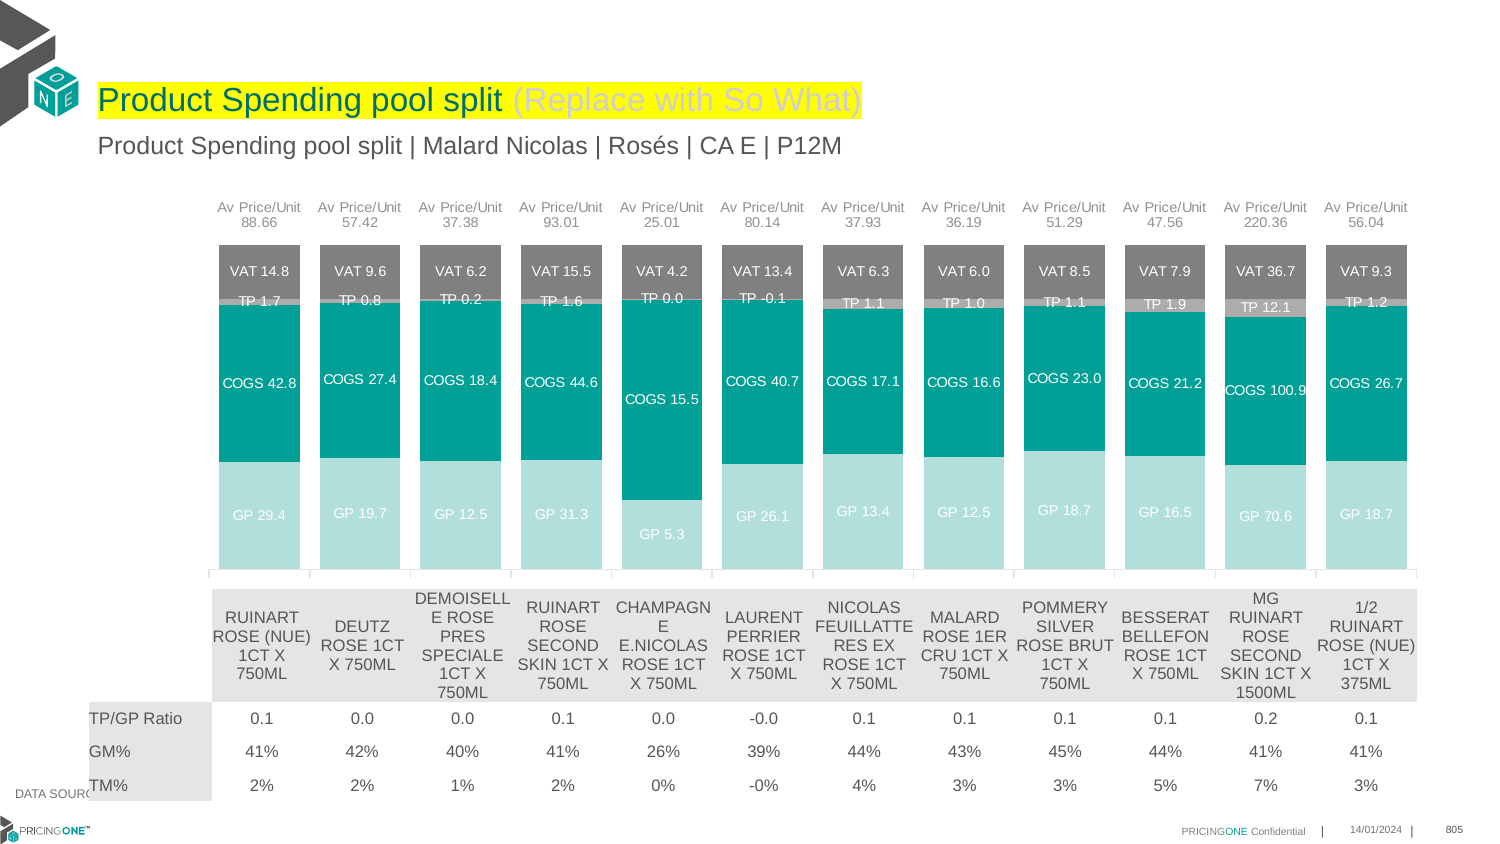

# Product Spending pool split (Replace with So What)
Product Spending pool split | Malard Nicolas | Rosés | CA E | P12M

### Chart

| Category | GP | COGS | TP | VAT |
|---|---|---|---|---|
| Av Price/Unit 88.66 | 29.35817536121673 | 42.80144053231939 | 1.7206122433459967 | 14.776045627376426 |
| Av Price/Unit 57.42 | 19.743019305019303 | 27.35395382239382 | 0.7518042213642033 | 9.56975546975547 |
| Av Price/Unit 37.38 | 12.506571258907362 | 18.442910688836108 | 0.20352676167854966 | 6.230601741884399 |
| Av Price/Unit 93.01 | 31.28706469622331 | 44.64995336617405 | 1.5753645320197052 | 15.50246305418718 |
| Av Price/Unit 25.01 | 5.34433227315248 | 15.488967726847521 | 0.005490146554411268 | 4.167758029310881 |
| Av Price/Unit 80.14 | 26.13772523659306 | 40.741503470031546 | -0.09421614090432229 | 13.356992639327029 |
| Av Price/Unit 37.93 | 13.422370944558523 | 17.052268583162217 | 1.1355589664613284 | 6.322039698836411 |
| Av Price/Unit 36.19 | 12.545869999999999 | 16.566447142857143 | 1.0461077655677684 | 6.031684981684981 |
| Av Price/Unit 51.29 | 18.668316609589038 | 22.95086934931507 | 1.1262478310502217 | 8.549086757990876 |
| Av Price/Unit 47.56 | 16.530455831739964 | 21.24335391969407 | 1.8581214149139598 | 7.926386233269591 |
| Av Price/Unit 220.36 | 70.63655600000001 | 100.94141333333334 | 12.055364000000026 | 36.72666666666667 |
| Av Price/Unit 56.04 | 18.708136693548383 | 26.746131048387102 | 1.2493612903225895 | 9.340725806451605 |
|  | RUINART ROSE (NUE) 1CT X 750ML | DEUTZ ROSE 1CT X 750ML | DEMOISELLE ROSE PRES SPECIALE 1CT X 750ML | RUINART ROSE SECOND SKIN 1CT X 750ML | CHAMPAGNE E.NICOLAS ROSE 1CT X 750ML | LAURENT PERRIER ROSE 1CT X 750ML | NICOLAS FEUILLATTE RES EX ROSE 1CT X 750ML | MALARD ROSE 1ER CRU 1CT X 750ML | POMMERY SILVER ROSE BRUT 1CT X 750ML | BESSERAT BELLEFON ROSE 1CT X 750ML | MG RUINART ROSE SECOND SKIN 1CT X 1500ML | 1/2 RUINART ROSE (NUE) 1CT X 375ML |
| --- | --- | --- | --- | --- | --- | --- | --- | --- | --- | --- | --- | --- |
| TP/GP Ratio | 0.1 | 0.0 | 0.0 | 0.1 | 0.0 | -0.0 | 0.1 | 0.1 | 0.1 | 0.1 | 0.2 | 0.1 |
| GM% | 41% | 42% | 40% | 41% | 26% | 39% | 44% | 43% | 45% | 44% | 41% | 41% |
| TM% | 2% | 2% | 1% | 2% | 0% | -0% | 4% | 3% | 3% | 5% | 7% | 3% |
DATA SOURCE: Client P&L

14/01/2024
805